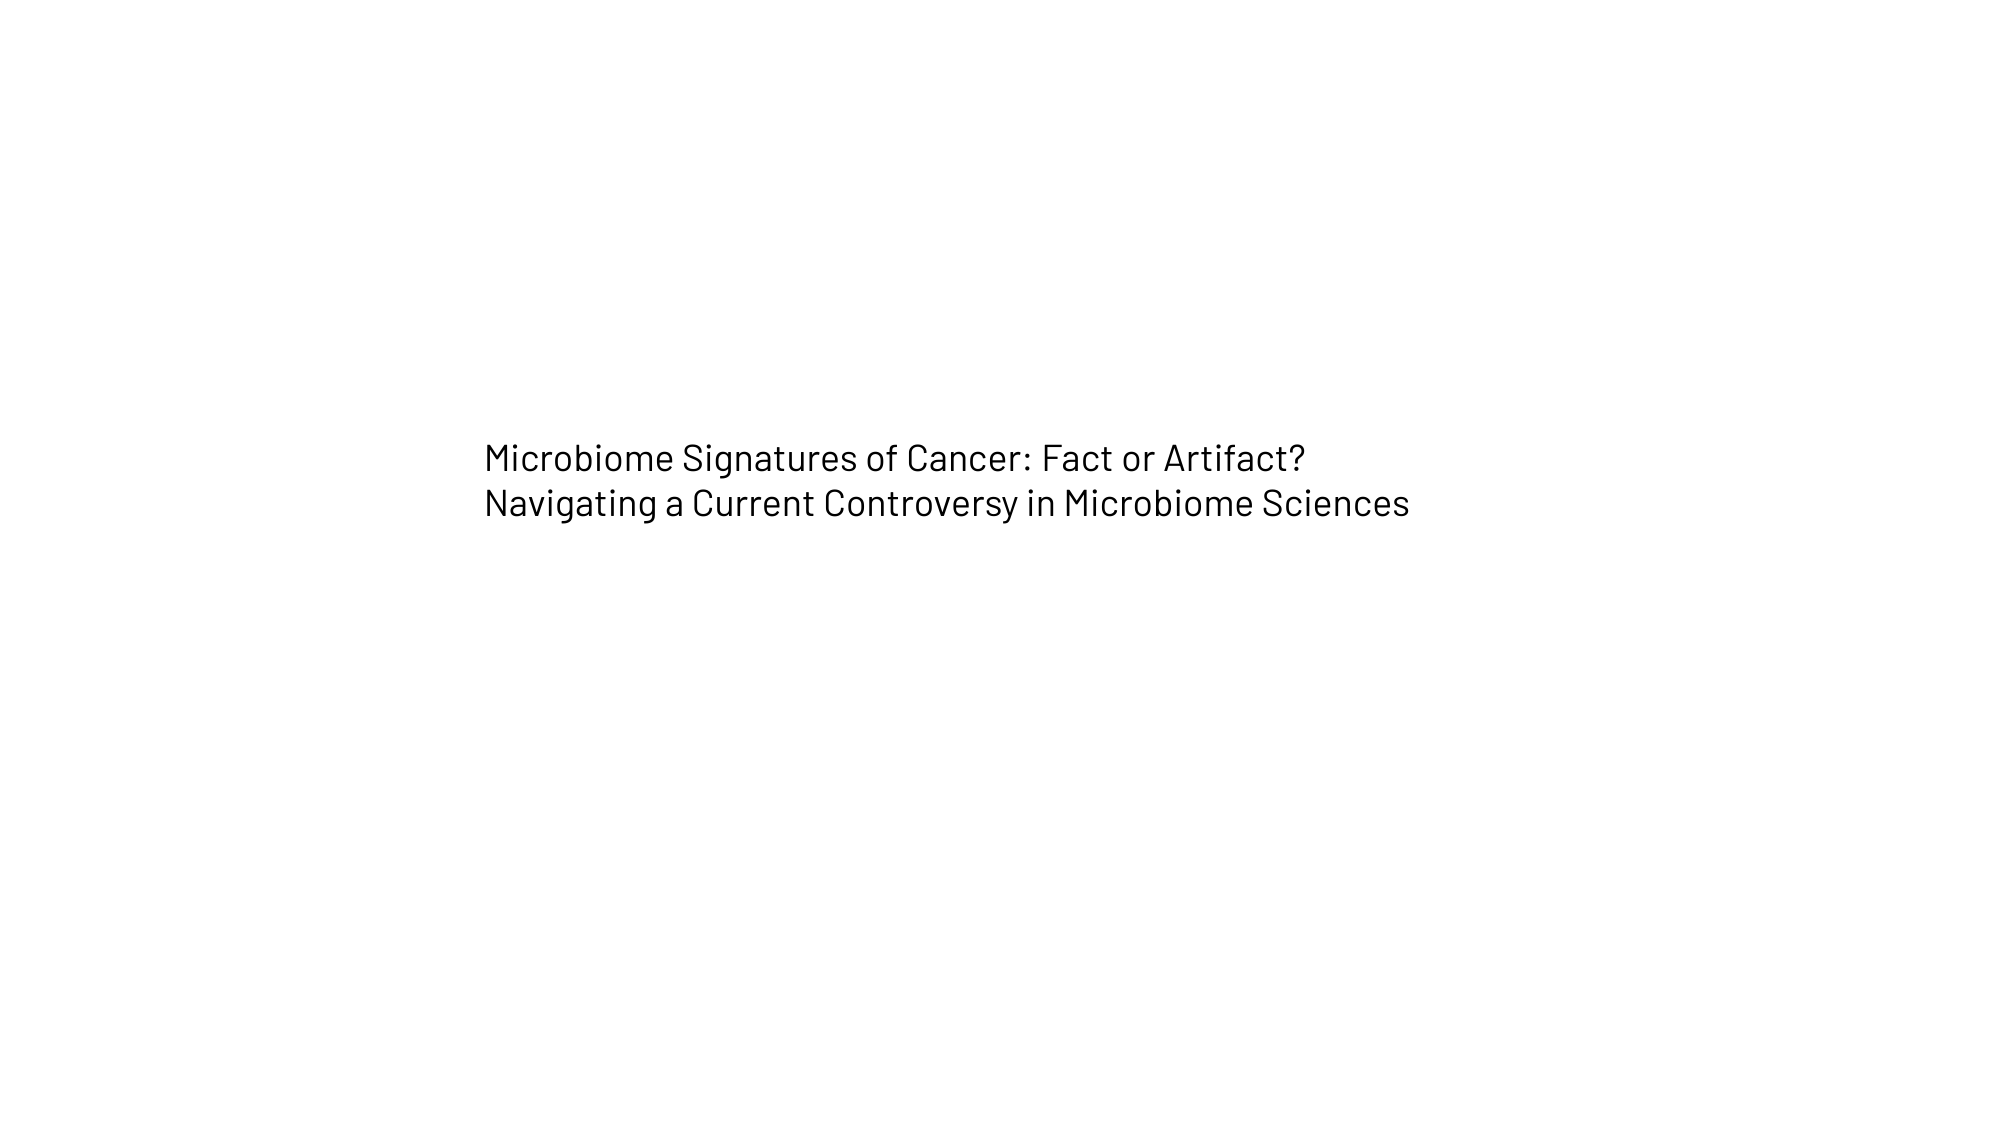

Microbiome Signatures of Cancer: Fact or Artifact? Navigating a Current Controversy in Microbiome Sciences